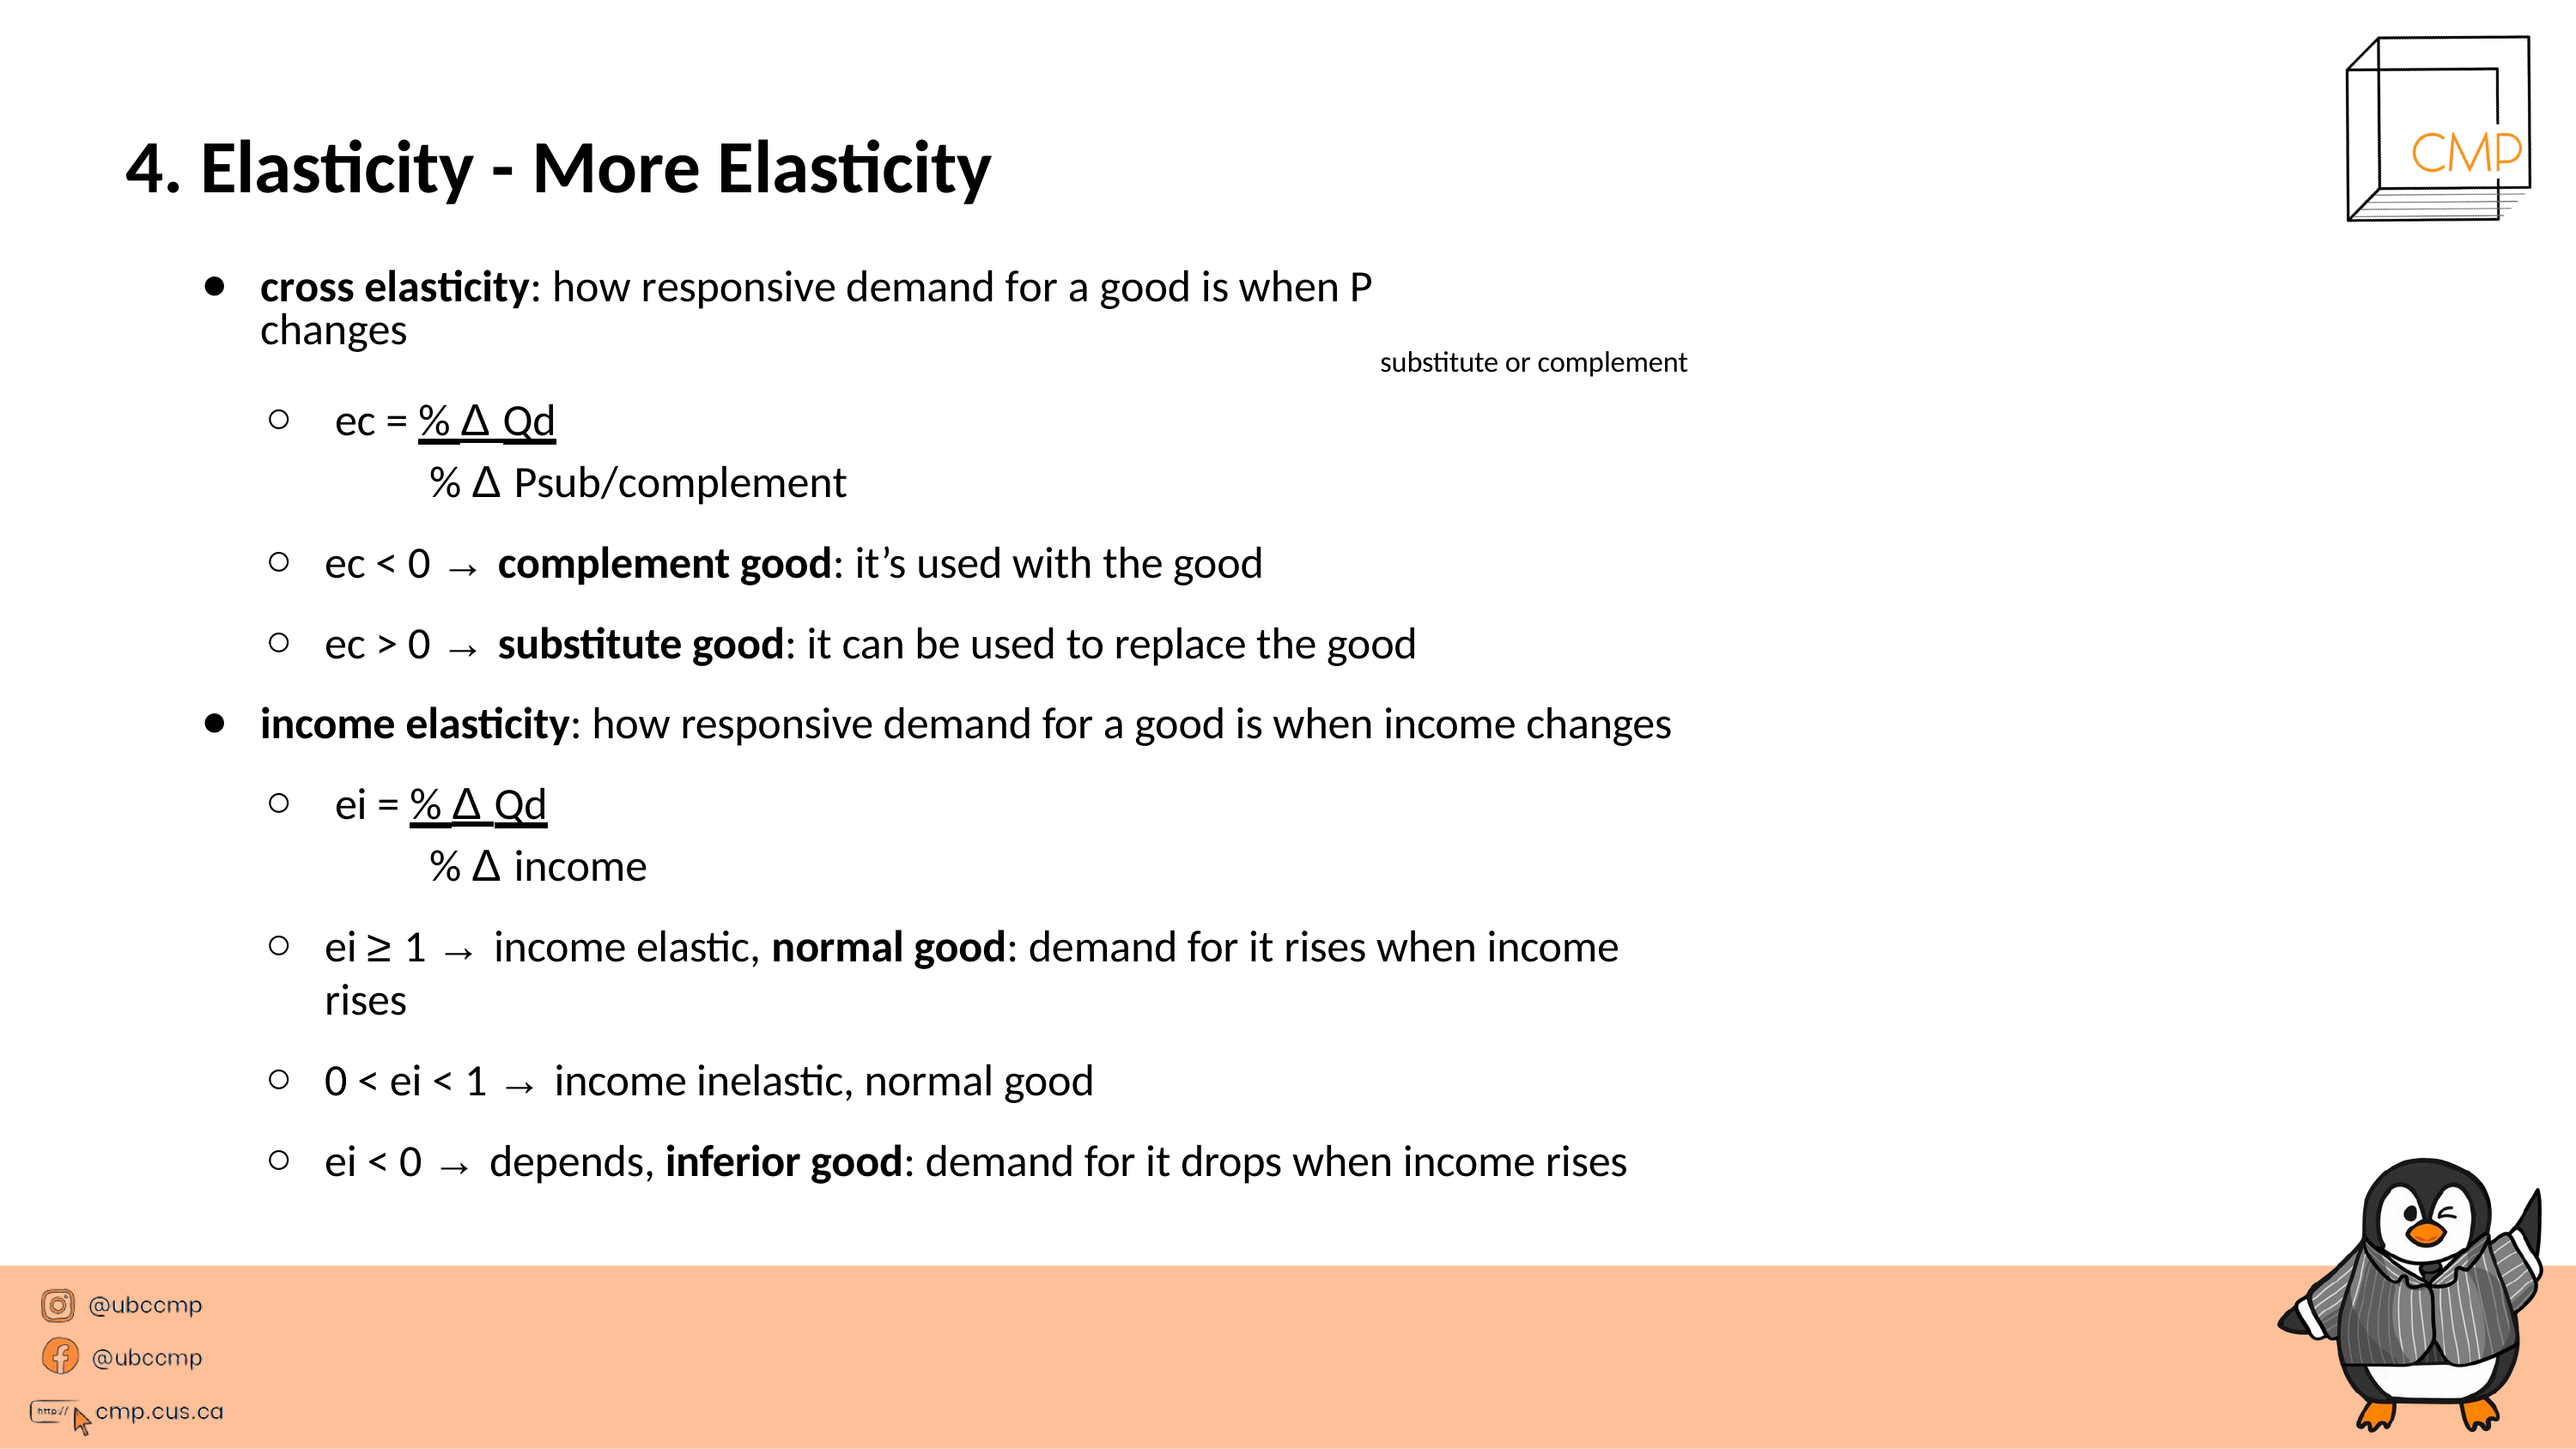

# 4. Elasticity - More Elasticity
cross elasticity: how responsive demand for a good is when P	changes
substitute or complement
ec = % Δ Qd
% Δ Psub/complement
ec < 0 → complement good: it’s used with the good
ec > 0 → substitute good: it can be used to replace the good
income elasticity: how responsive demand for a good is when income changes
ei = % Δ Qd
% Δ income
ei ≥ 1 → income elastic, normal good: demand for it rises when income rises
0 < ei < 1 → income inelastic, normal good
ei < 0 → depends, inferior good: demand for it drops when income rises